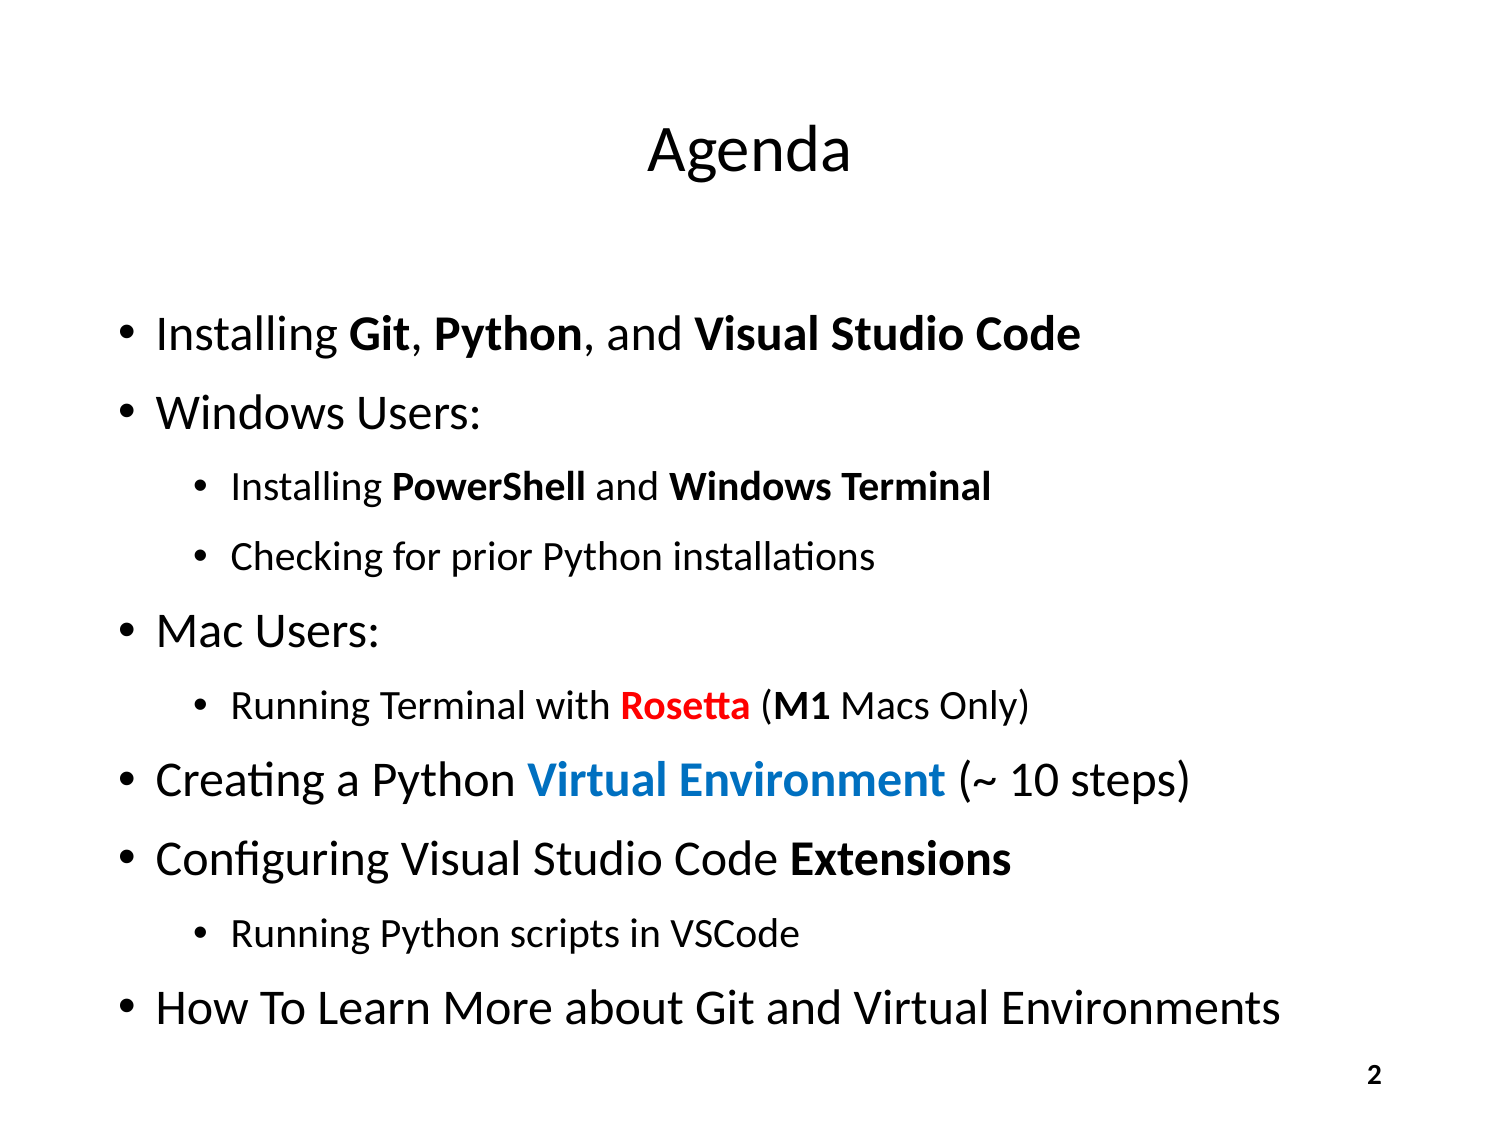

# Agenda
Installing Git, Python, and Visual Studio Code
Windows Users:
Installing PowerShell and Windows Terminal
Checking for prior Python installations
Mac Users:
Running Terminal with Rosetta (M1 Macs Only)
Creating a Python Virtual Environment (~ 10 steps)
Configuring Visual Studio Code Extensions
Running Python scripts in VSCode
How To Learn More about Git and Virtual Environments
2